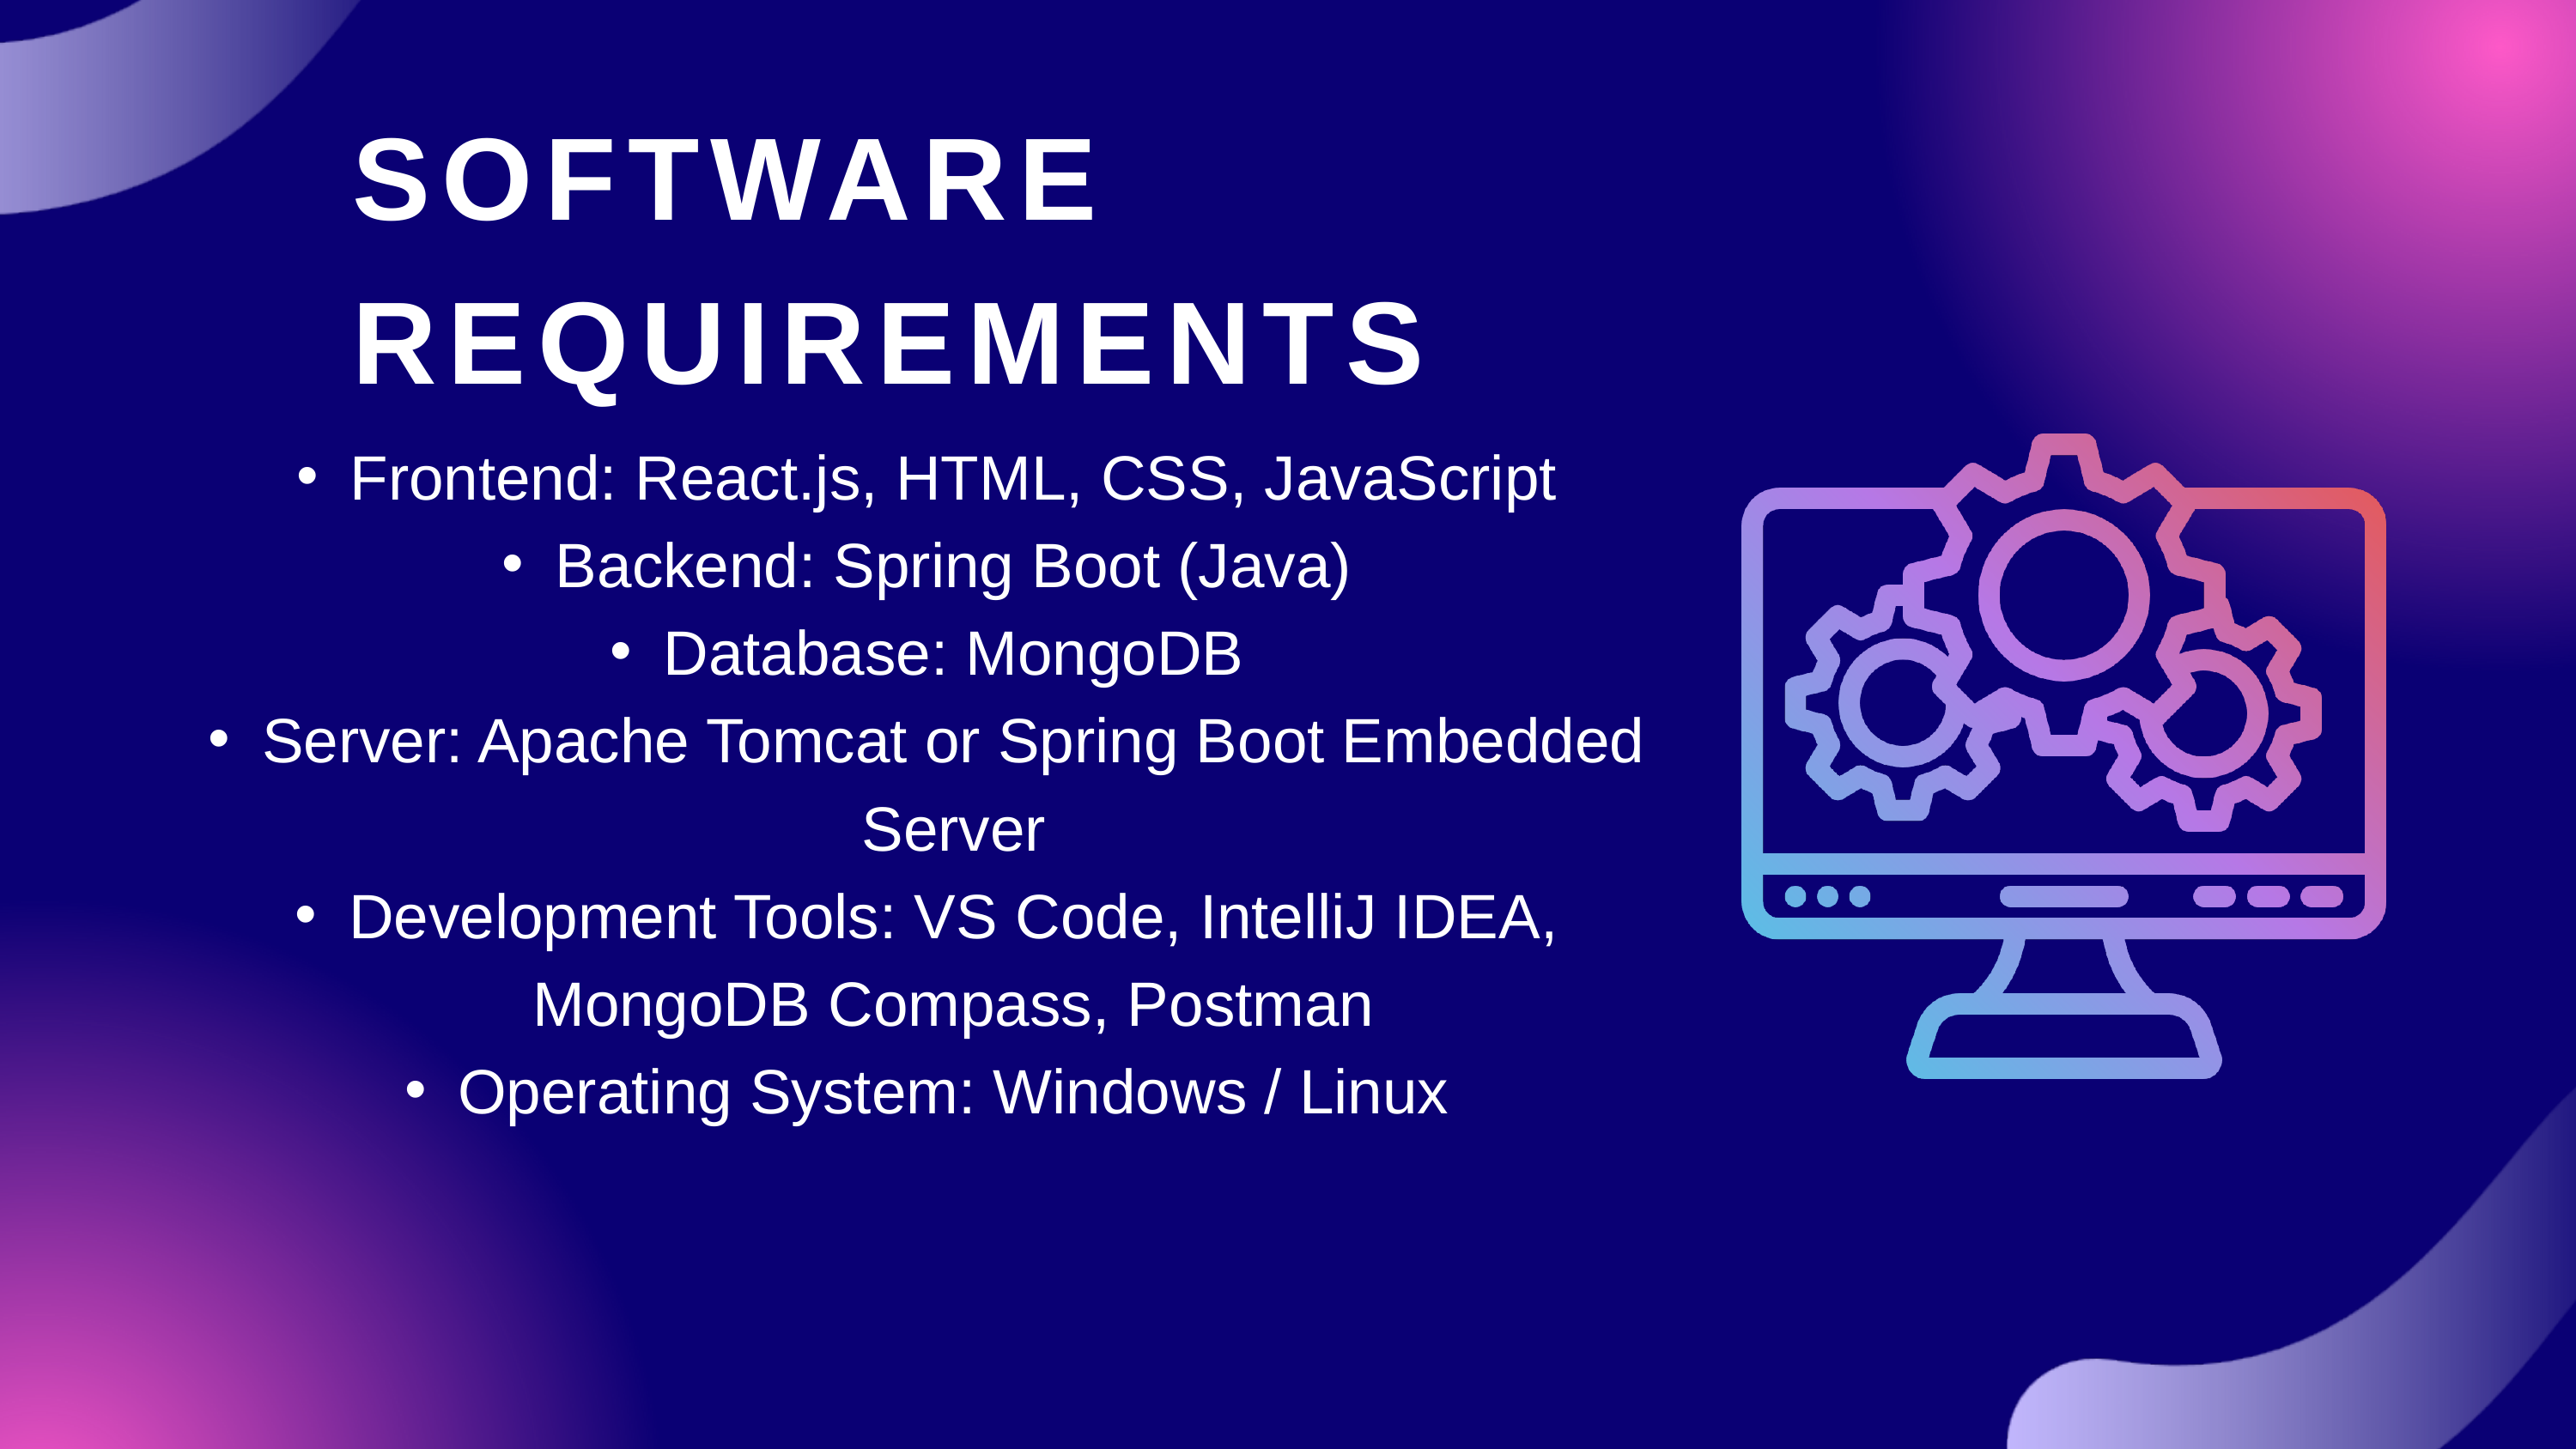

SOFTWARE REQUIREMENTS

Frontend: React.js, HTML, CSS, JavaScript
Backend: Spring Boot (Java)
Database: MongoDB
Server: Apache Tomcat or Spring Boot Embedded Server
Development Tools: VS Code, IntelliJ IDEA, MongoDB Compass, Postman
Operating System: Windows / Linux